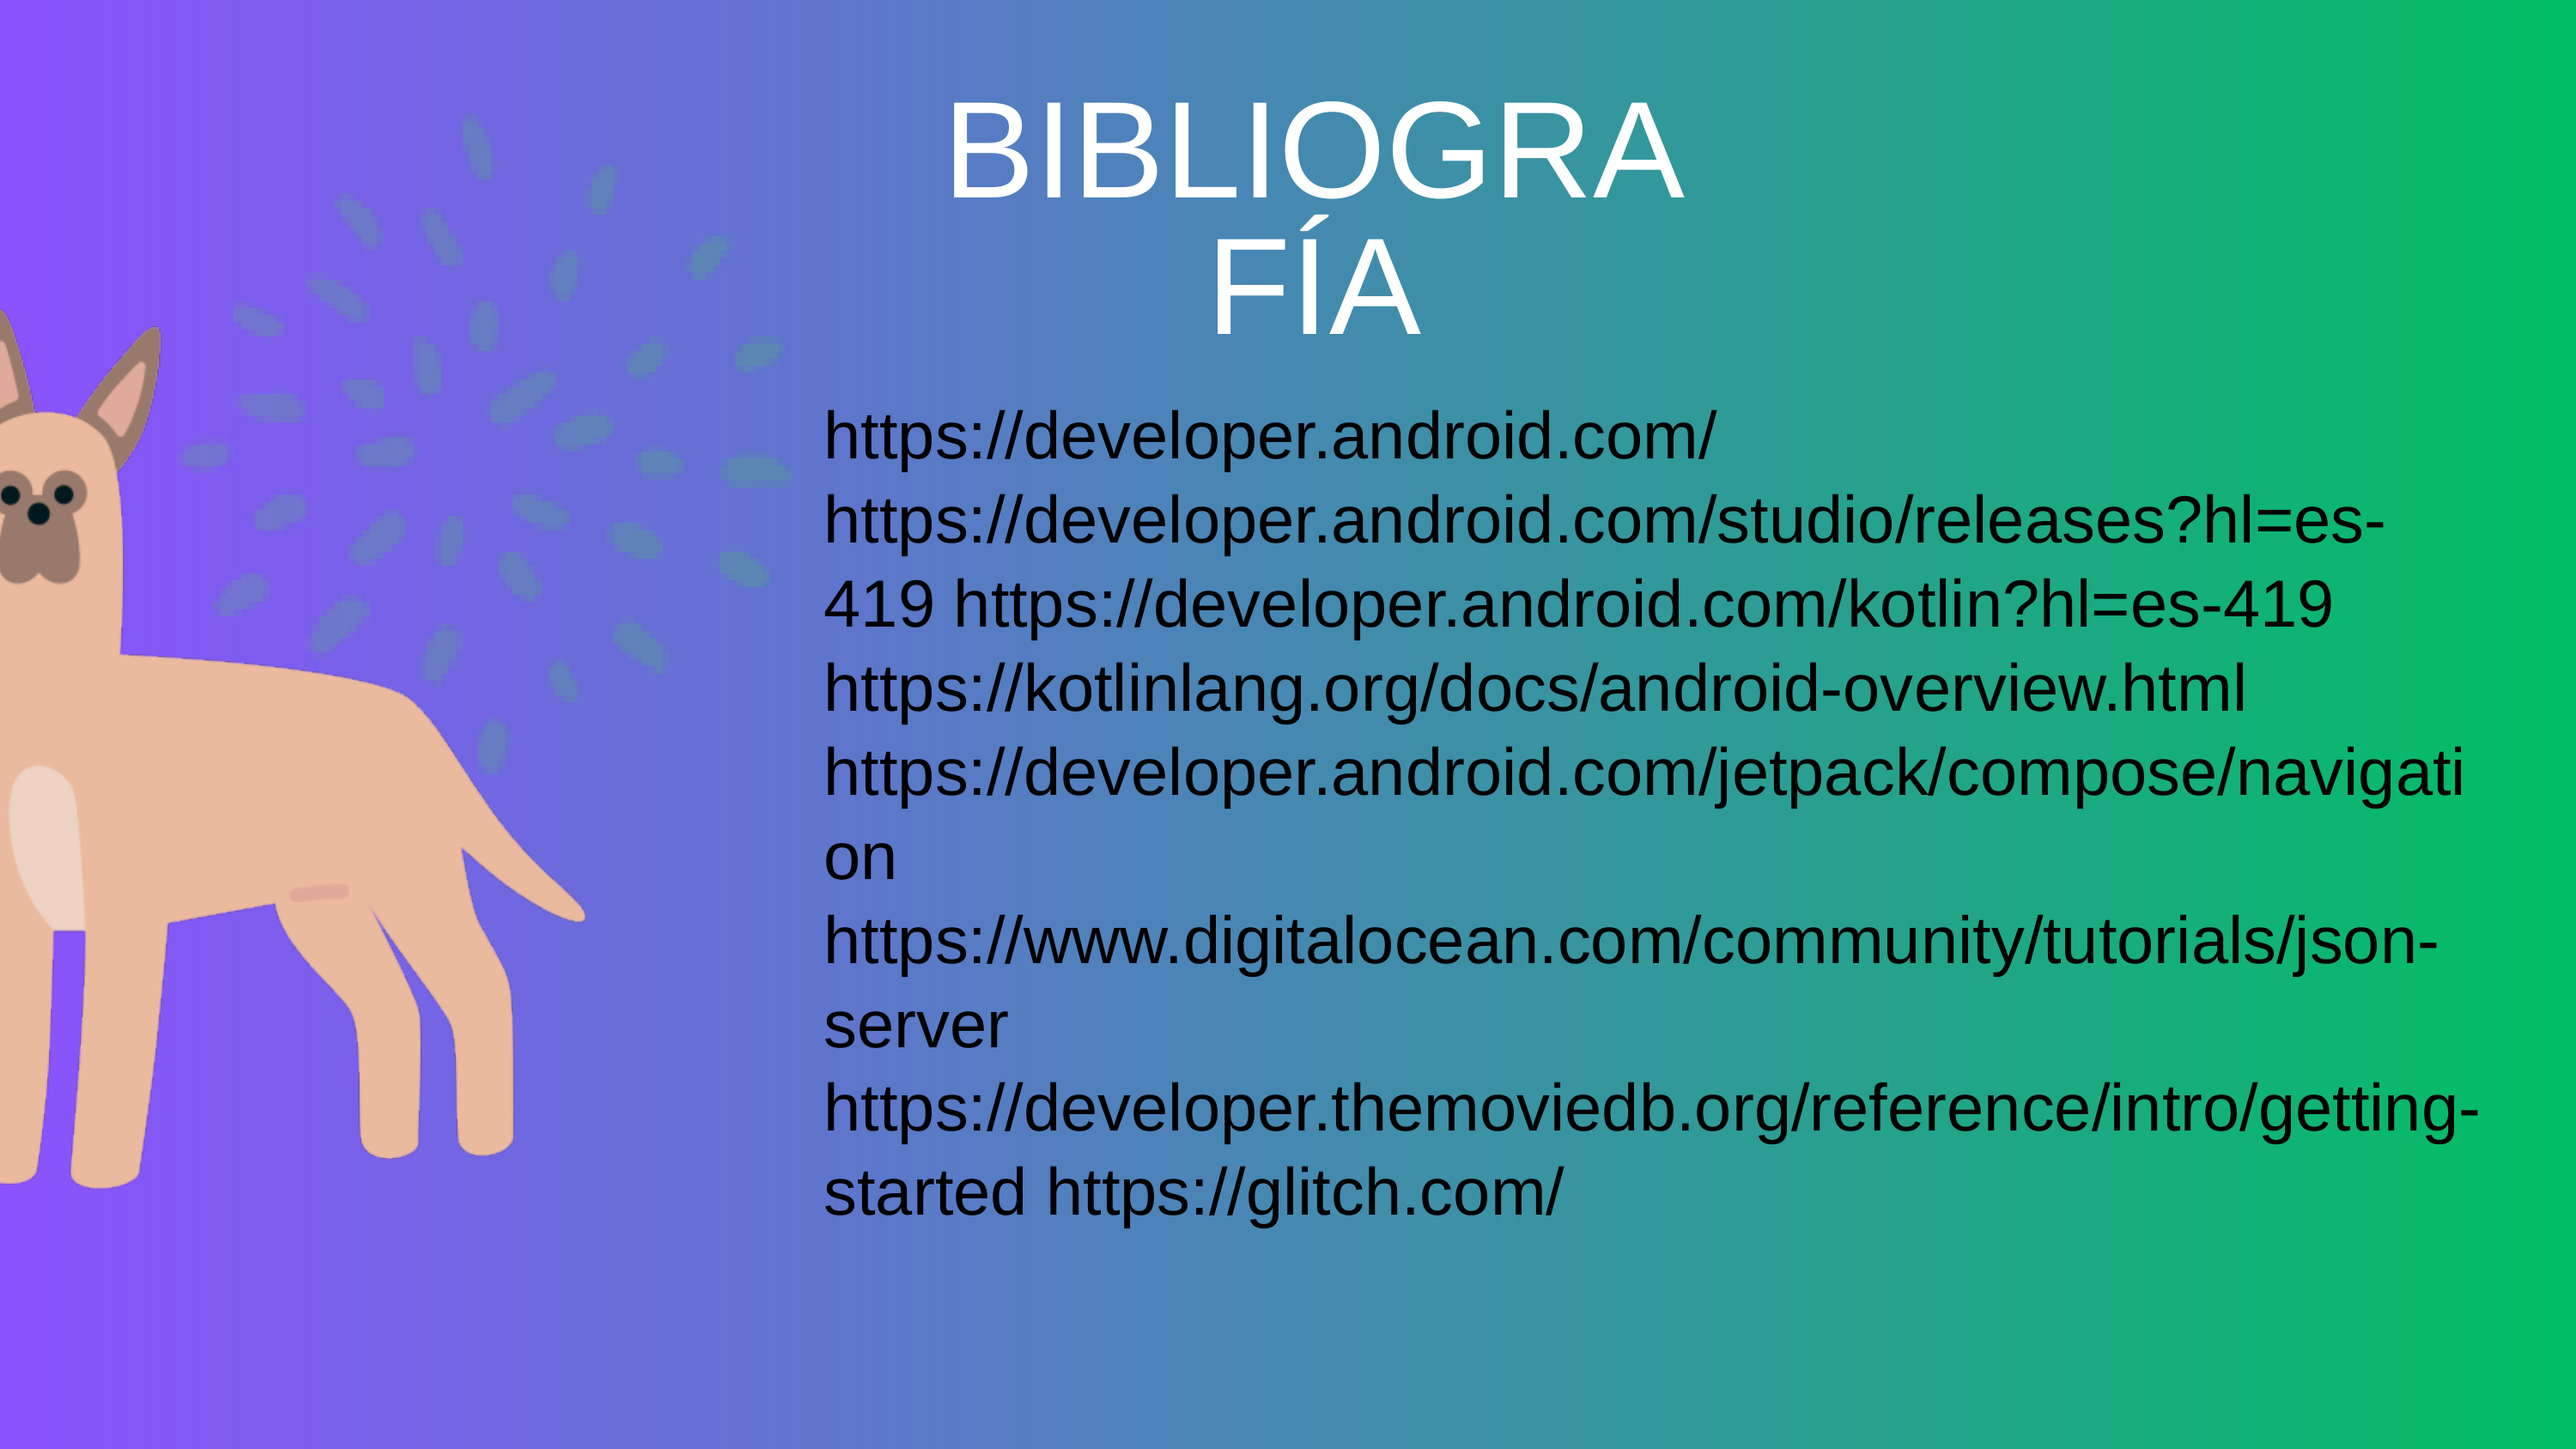

BIBLIOGRAFÍA

https://developer.android.com/ https://developer.android.com/studio/releases?hl=es-419 https://developer.android.com/kotlin?hl=es-419 https://kotlinlang.org/docs/android-overview.html https://developer.android.com/jetpack/compose/navigation https://www.digitalocean.com/community/tutorials/json-server https://developer.themoviedb.org/reference/intro/getting-started https://glitch.com/